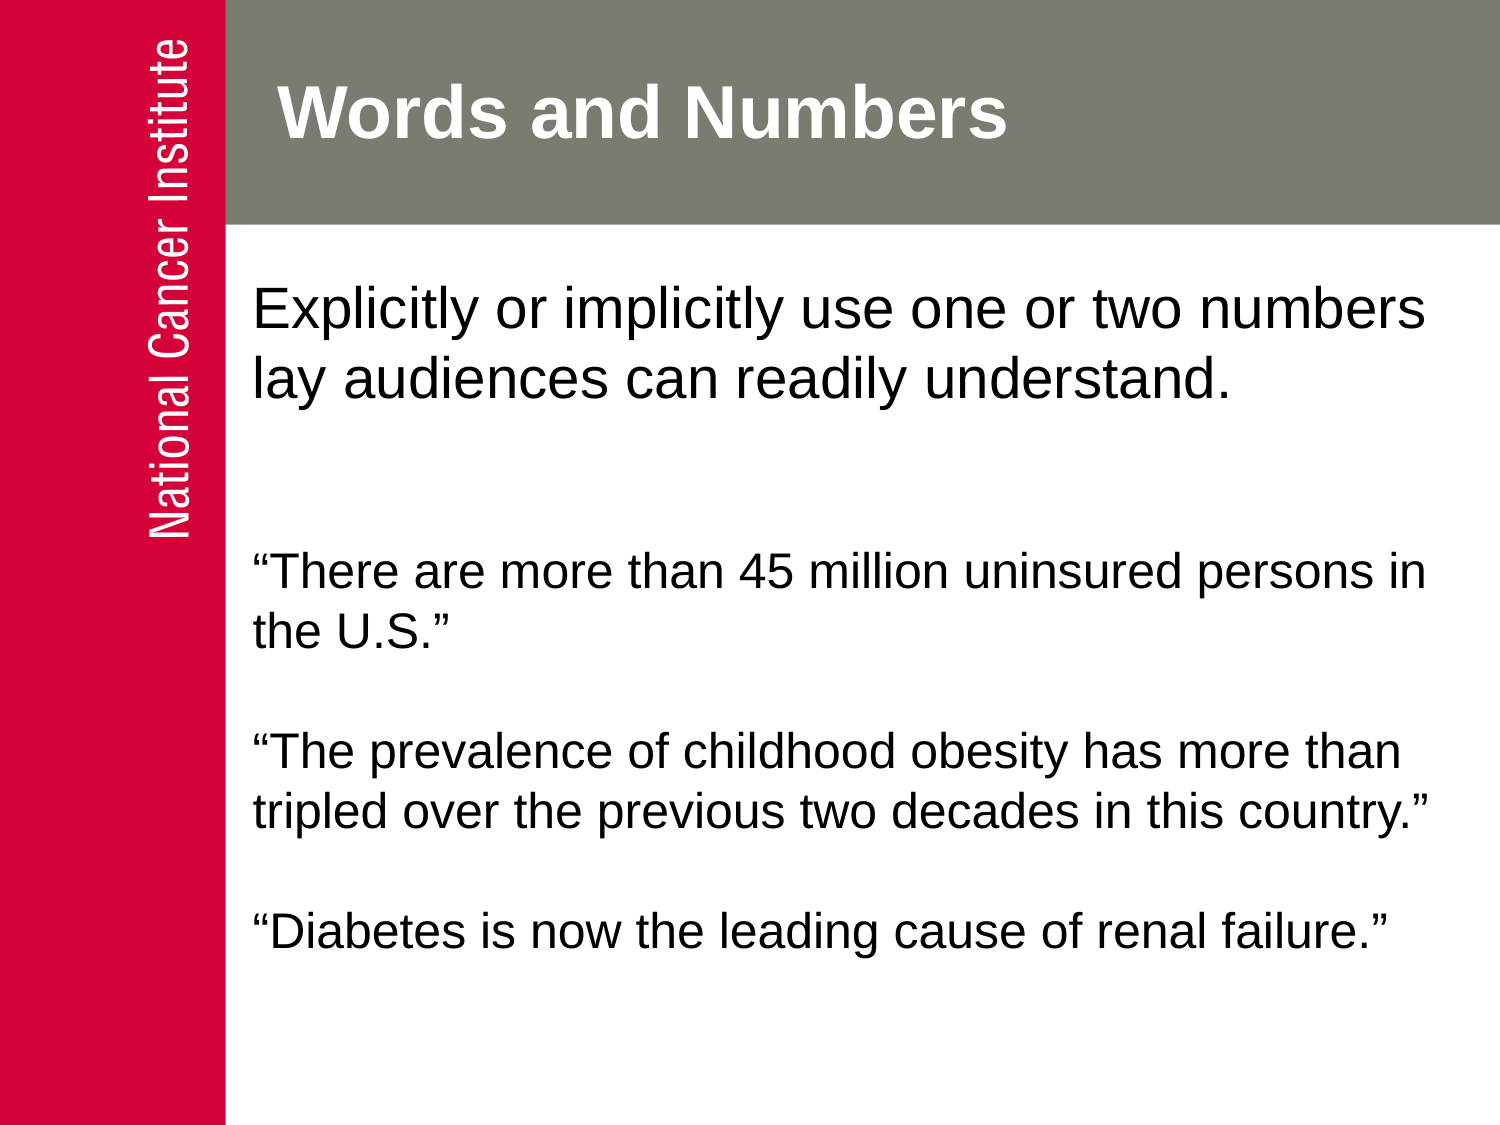

# Words and Numbers
Explicitly or implicitly use one or two numbers lay audiences can readily understand.

“There are more than 45 million uninsured persons in the U.S.”

“The prevalence of childhood obesity has more than tripled over the previous two decades in this country.”

“Diabetes is now the leading cause of renal failure.”